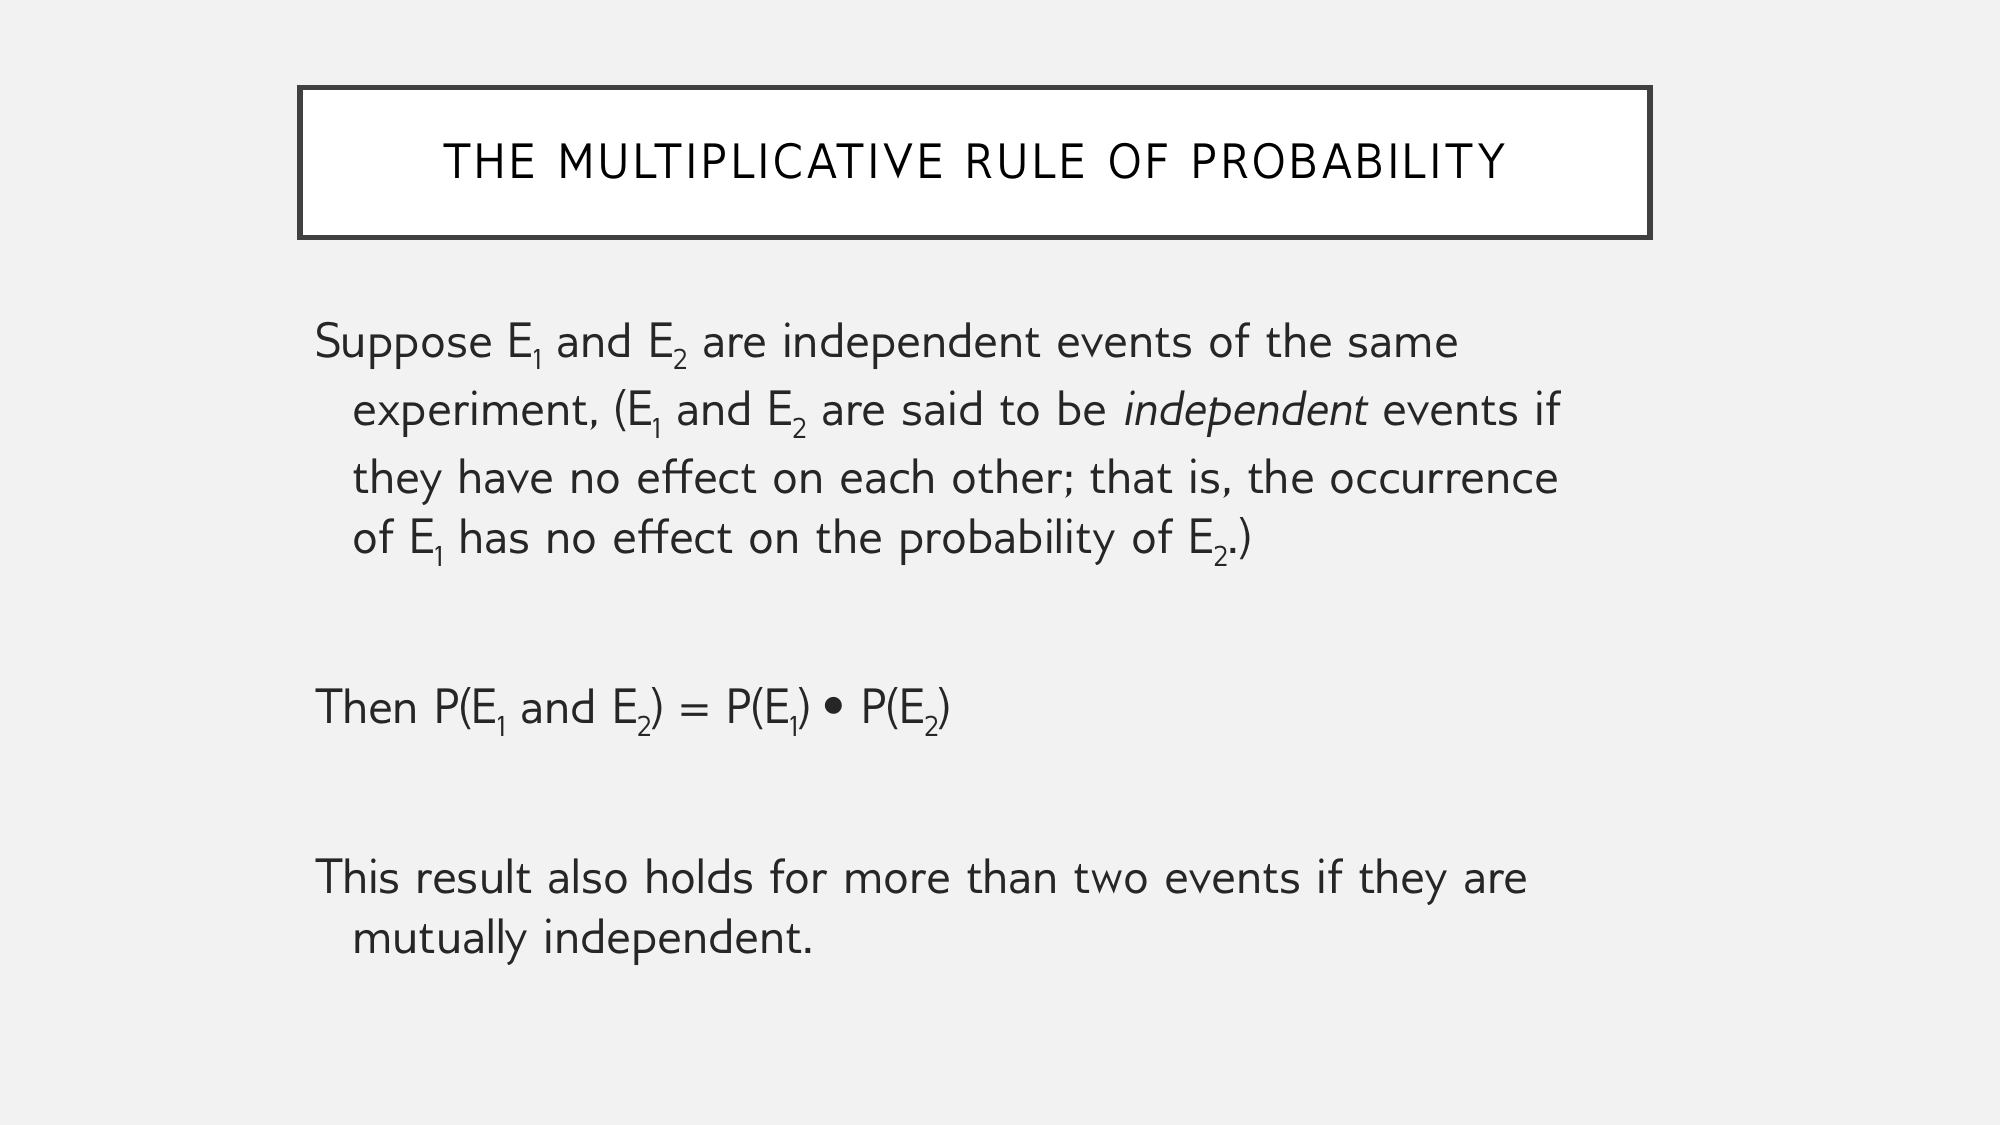

The Multiplicative Rule of Probability
Suppose E1 and E2 are independent events of the same experiment, (E1 and E2 are said to be independent events if they have no effect on each other; that is, the occurrence of E1 has no effect on the probability of E2.)

Then P(E1 and E2) = P(E1) • P(E2)

This result also holds for more than two events if they are mutually independent.